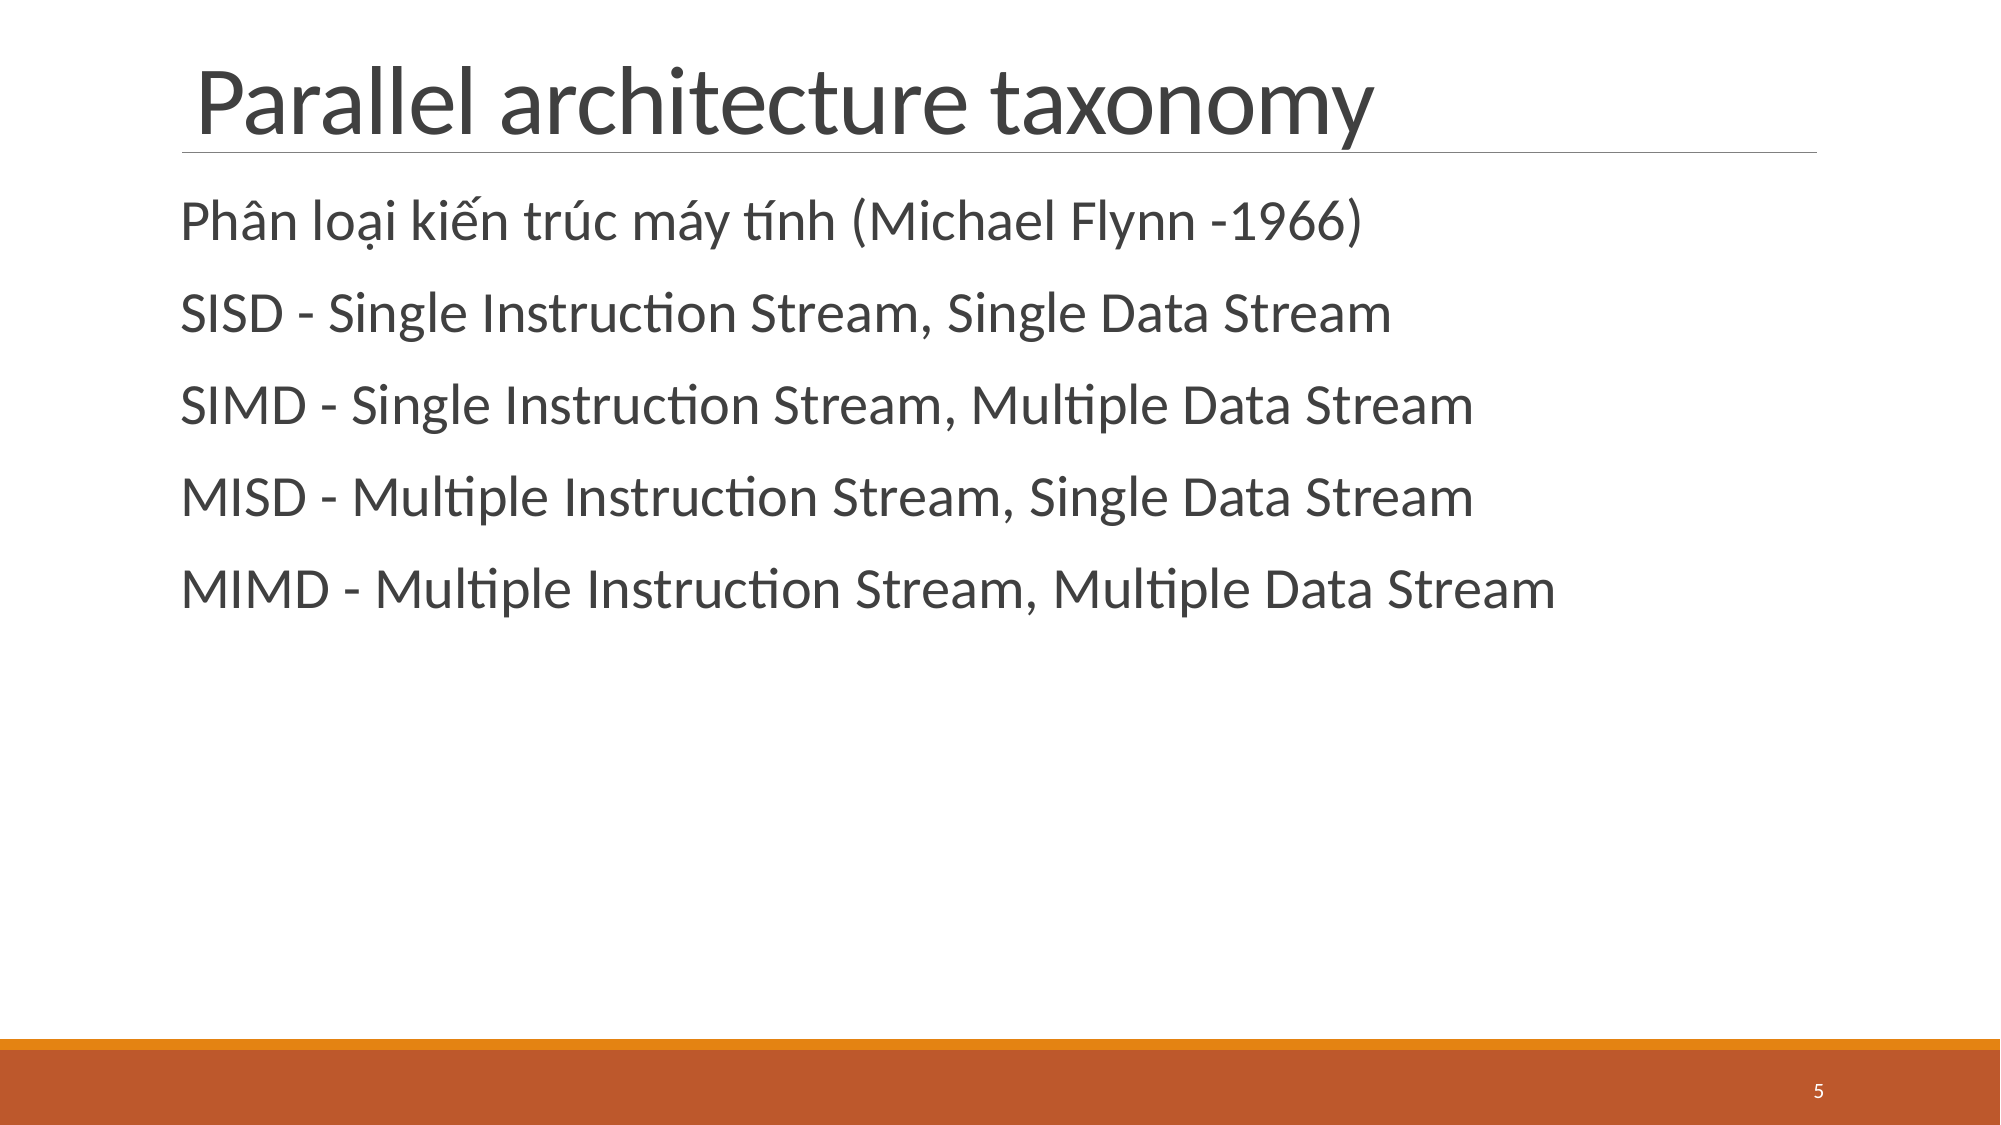

# Parallel architecture taxonomy
Phân loại kiến trúc máy tính (Michael Flynn -1966)
SISD - Single Instruction Stream, Single Data Stream
SIMD - Single Instruction Stream, Multiple Data Stream
MISD - Multiple Instruction Stream, Single Data Stream
MIMD - Multiple Instruction Stream, Multiple Data Stream

5